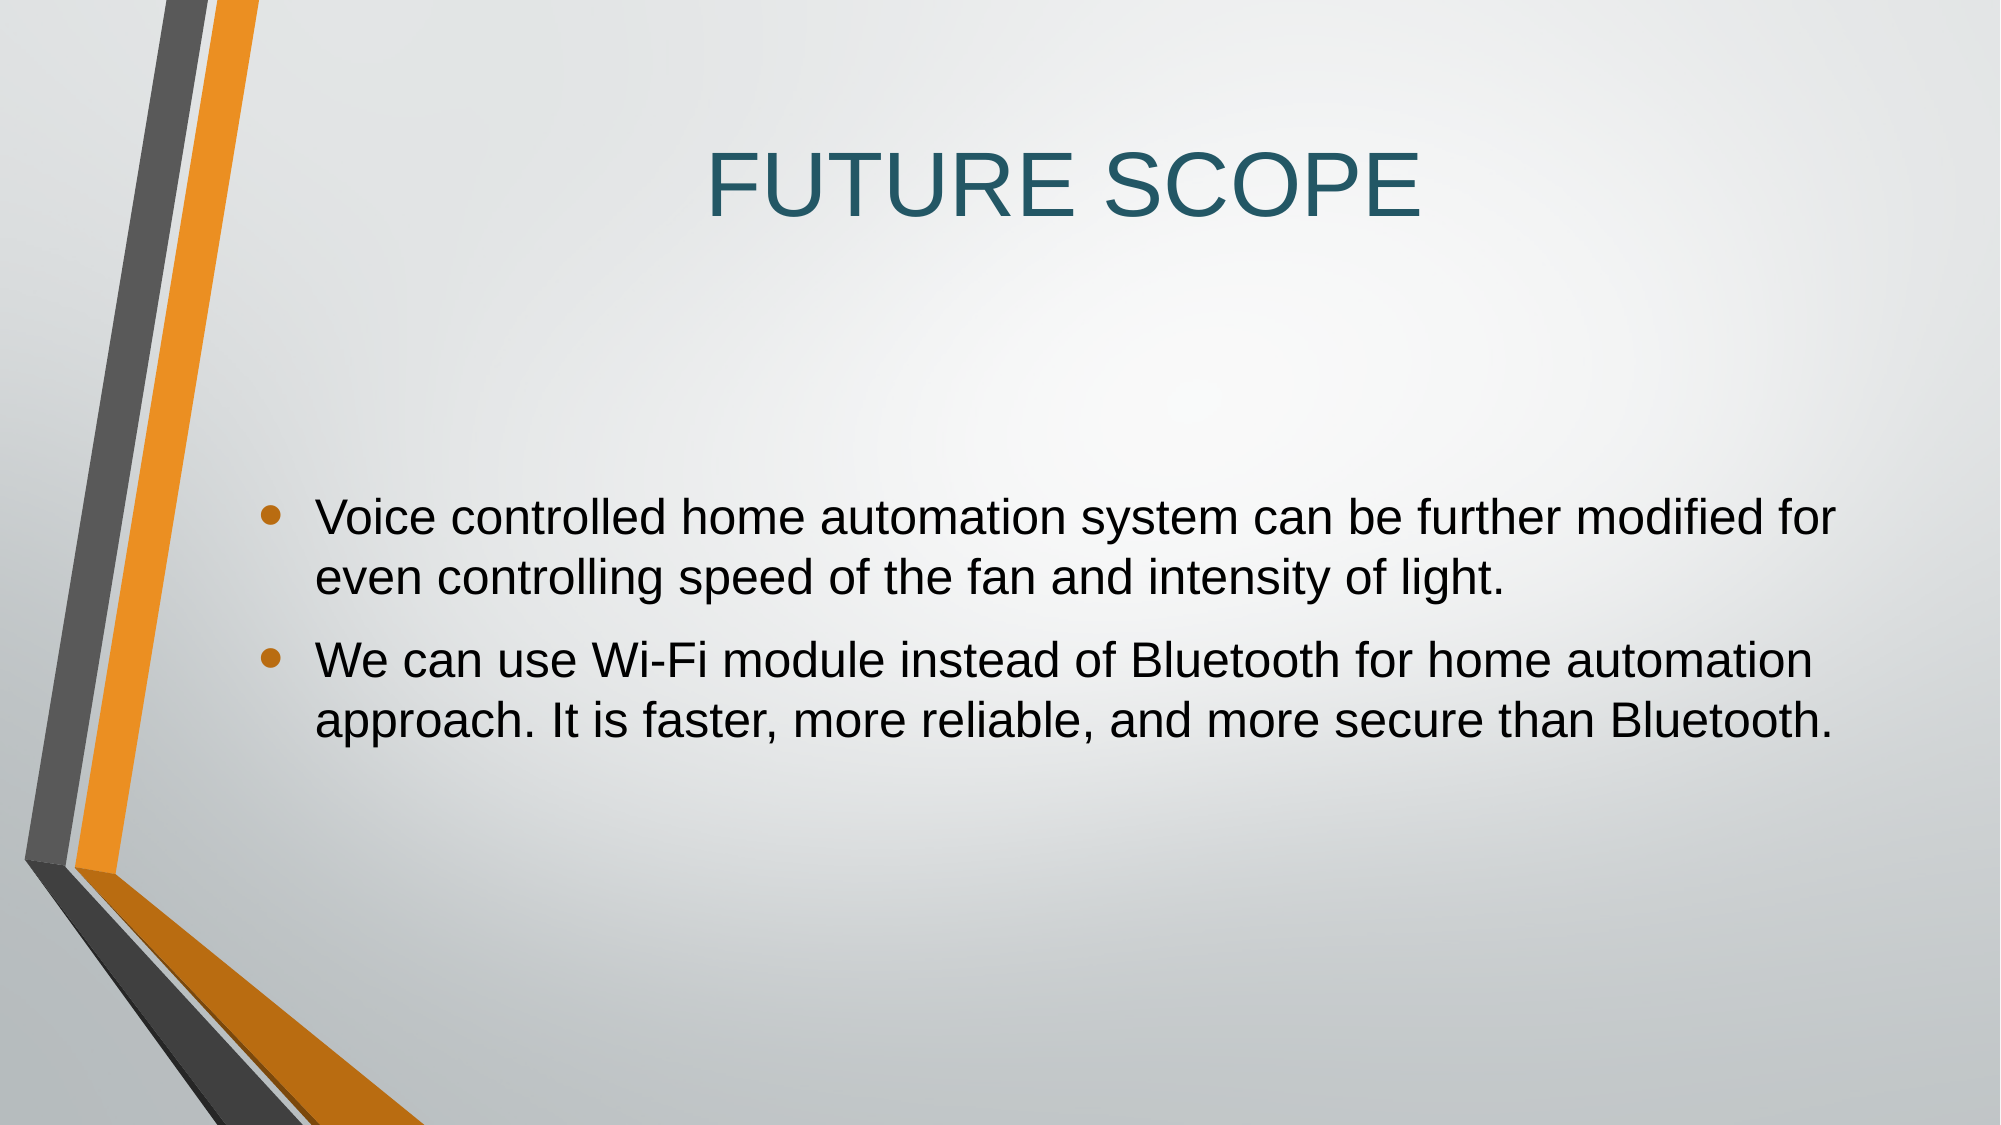

# FUTURE SCOPE
Voice controlled home automation system can be further modified for even controlling speed of the fan and intensity of light.
We can use Wi-Fi module instead of Bluetooth for home automation approach. It is faster, more reliable, and more secure than Bluetooth.